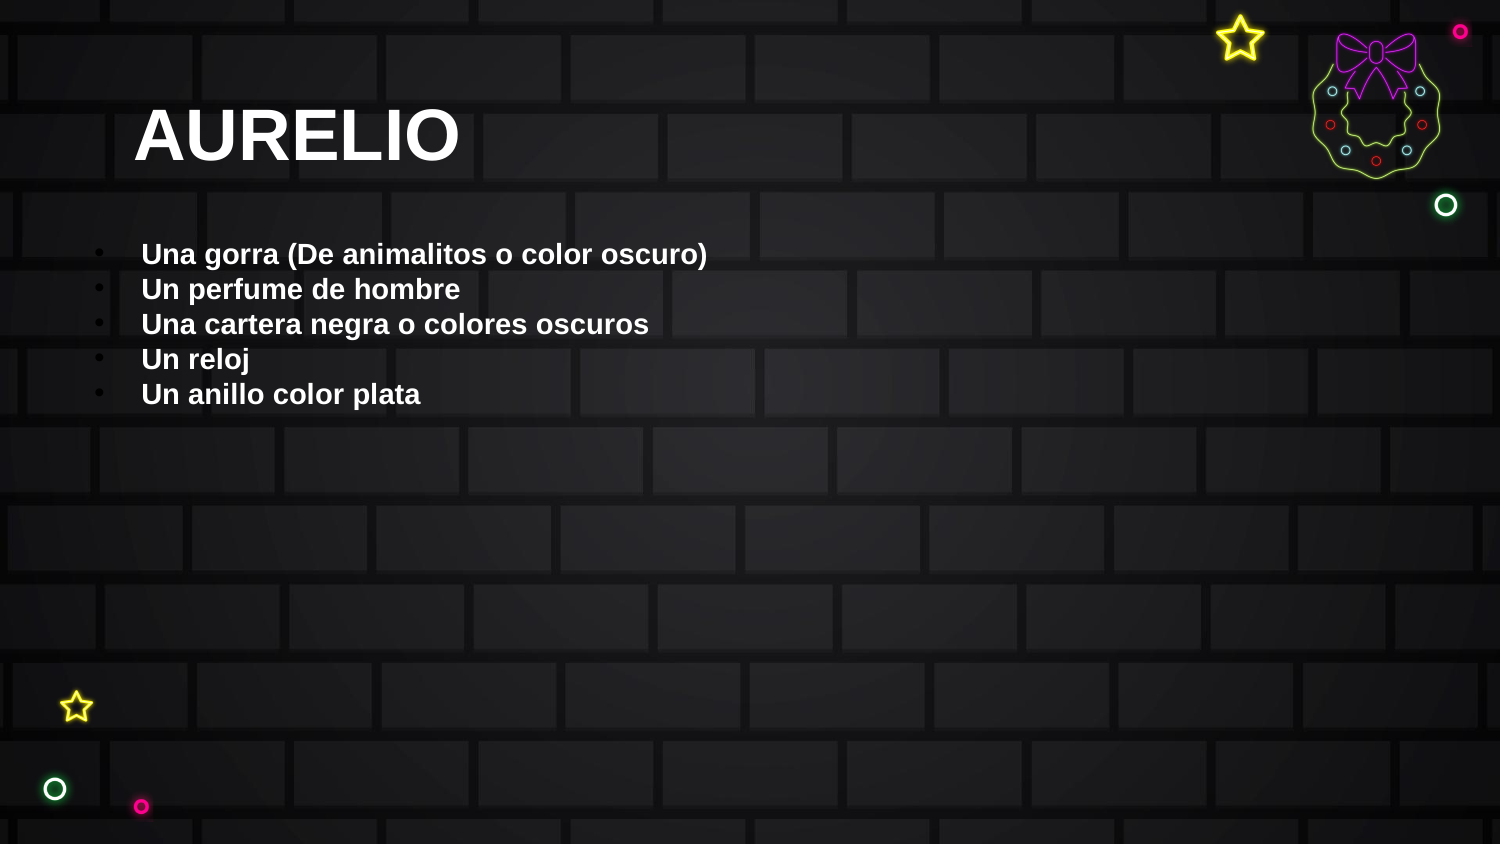

# AURELIO
Una gorra (De animalitos o color oscuro)
Un perfume de hombre
Una cartera negra o colores oscuros
Un reloj
Un anillo color plata